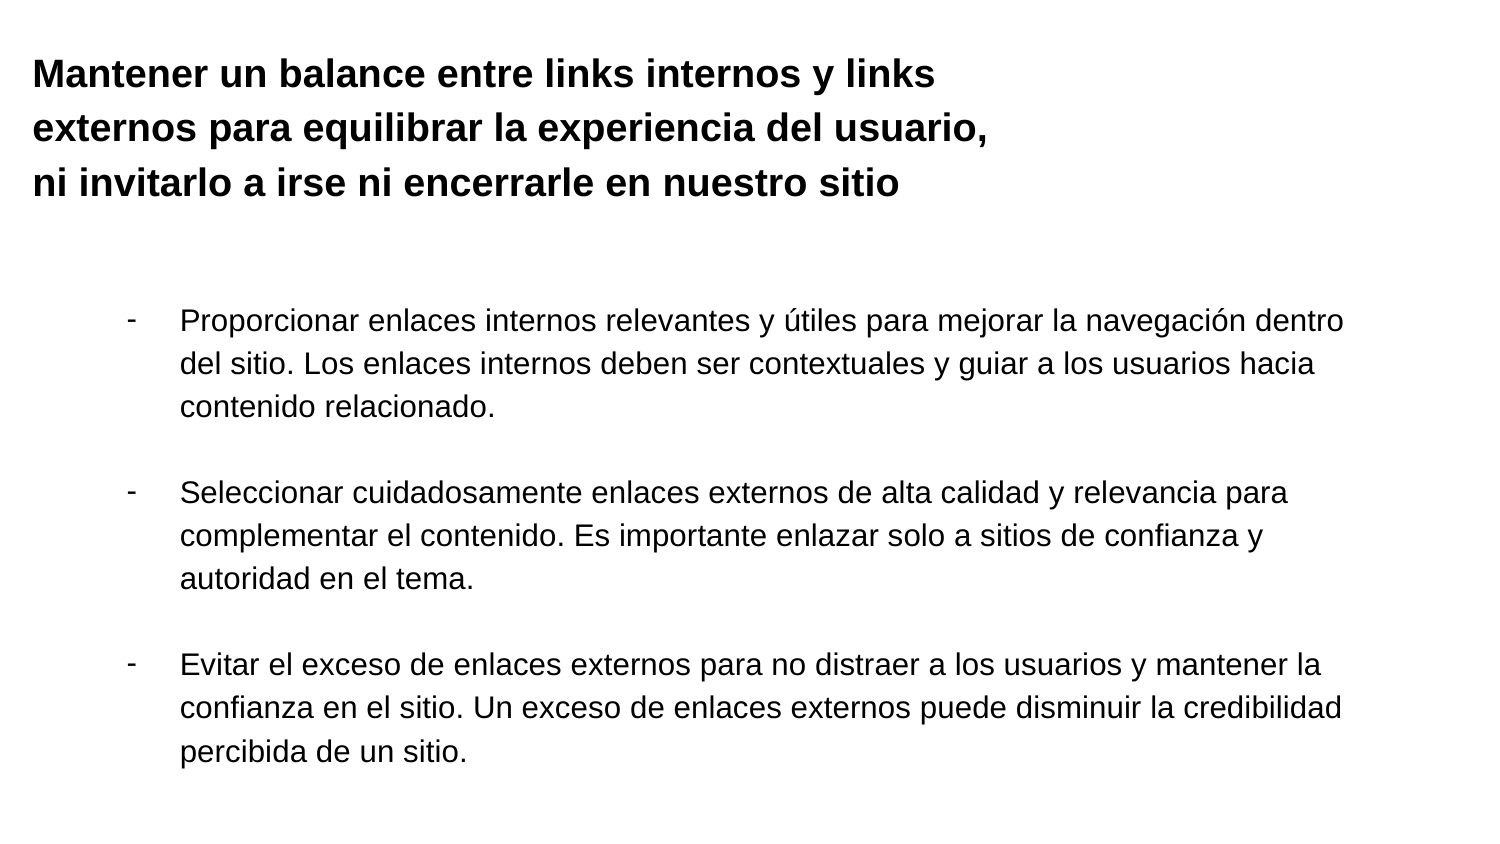

Mantener un balance entre links internos y links externos para equilibrar la experiencia del usuario, ni invitarlo a irse ni encerrarle en nuestro sitio
Proporcionar enlaces internos relevantes y útiles para mejorar la navegación dentro del sitio. Los enlaces internos deben ser contextuales y guiar a los usuarios hacia contenido relacionado.

Seleccionar cuidadosamente enlaces externos de alta calidad y relevancia para complementar el contenido. Es importante enlazar solo a sitios de confianza y autoridad en el tema.

Evitar el exceso de enlaces externos para no distraer a los usuarios y mantener la confianza en el sitio. Un exceso de enlaces externos puede disminuir la credibilidad percibida de un sitio.